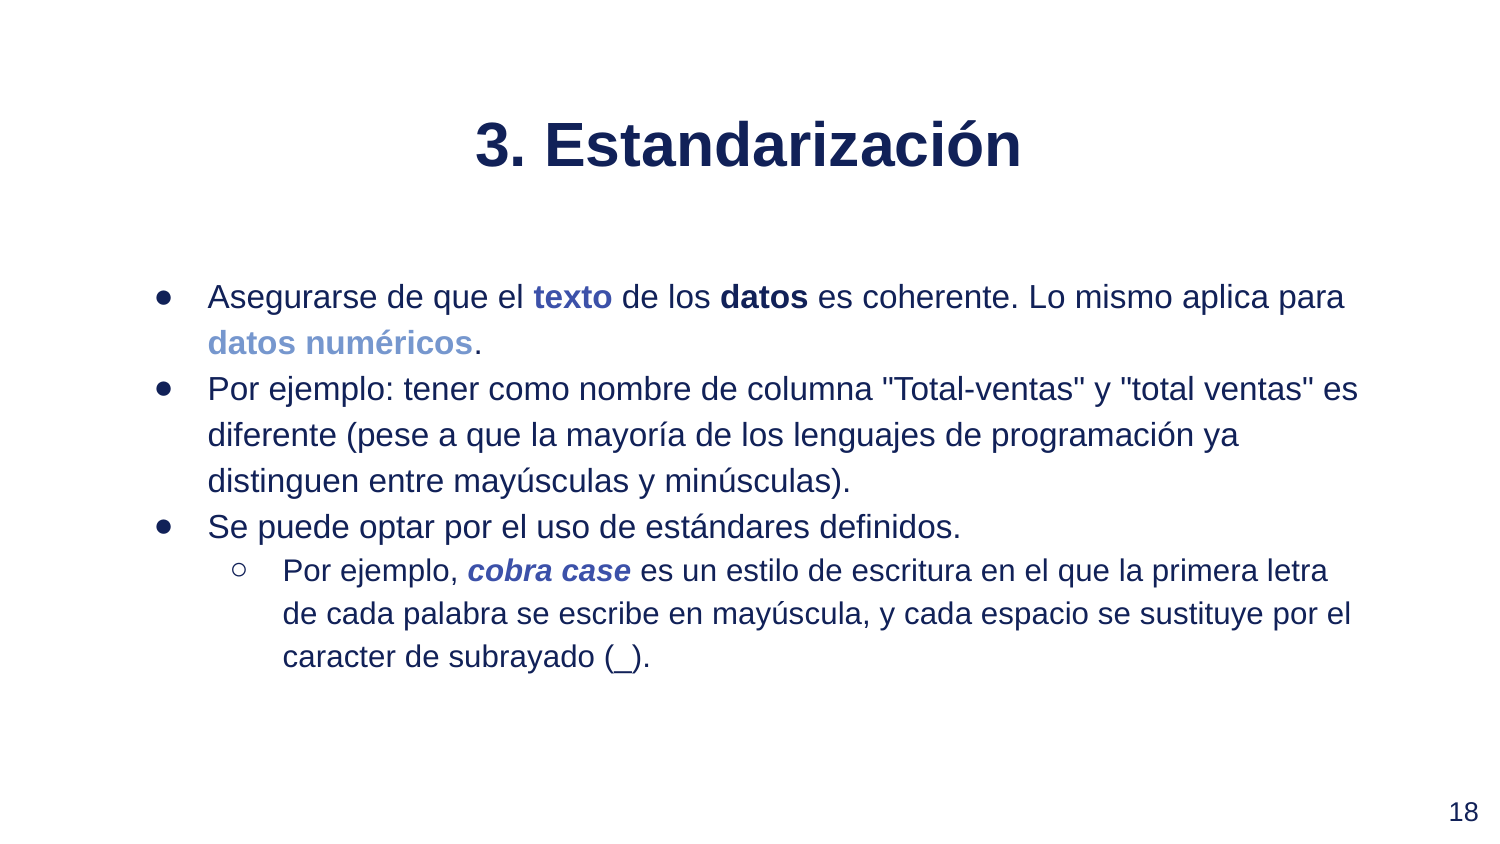

3. Estandarización
Asegurarse de que el texto de los datos es coherente. Lo mismo aplica para datos numéricos.
Por ejemplo: tener como nombre de columna "Total-ventas" y "total ventas" es diferente (pese a que la mayoría de los lenguajes de programación ya distinguen entre mayúsculas y minúsculas).
Se puede optar por el uso de estándares definidos.
Por ejemplo, cobra case es un estilo de escritura en el que la primera letra de cada palabra se escribe en mayúscula, y cada espacio se sustituye por el caracter de subrayado (_).
18